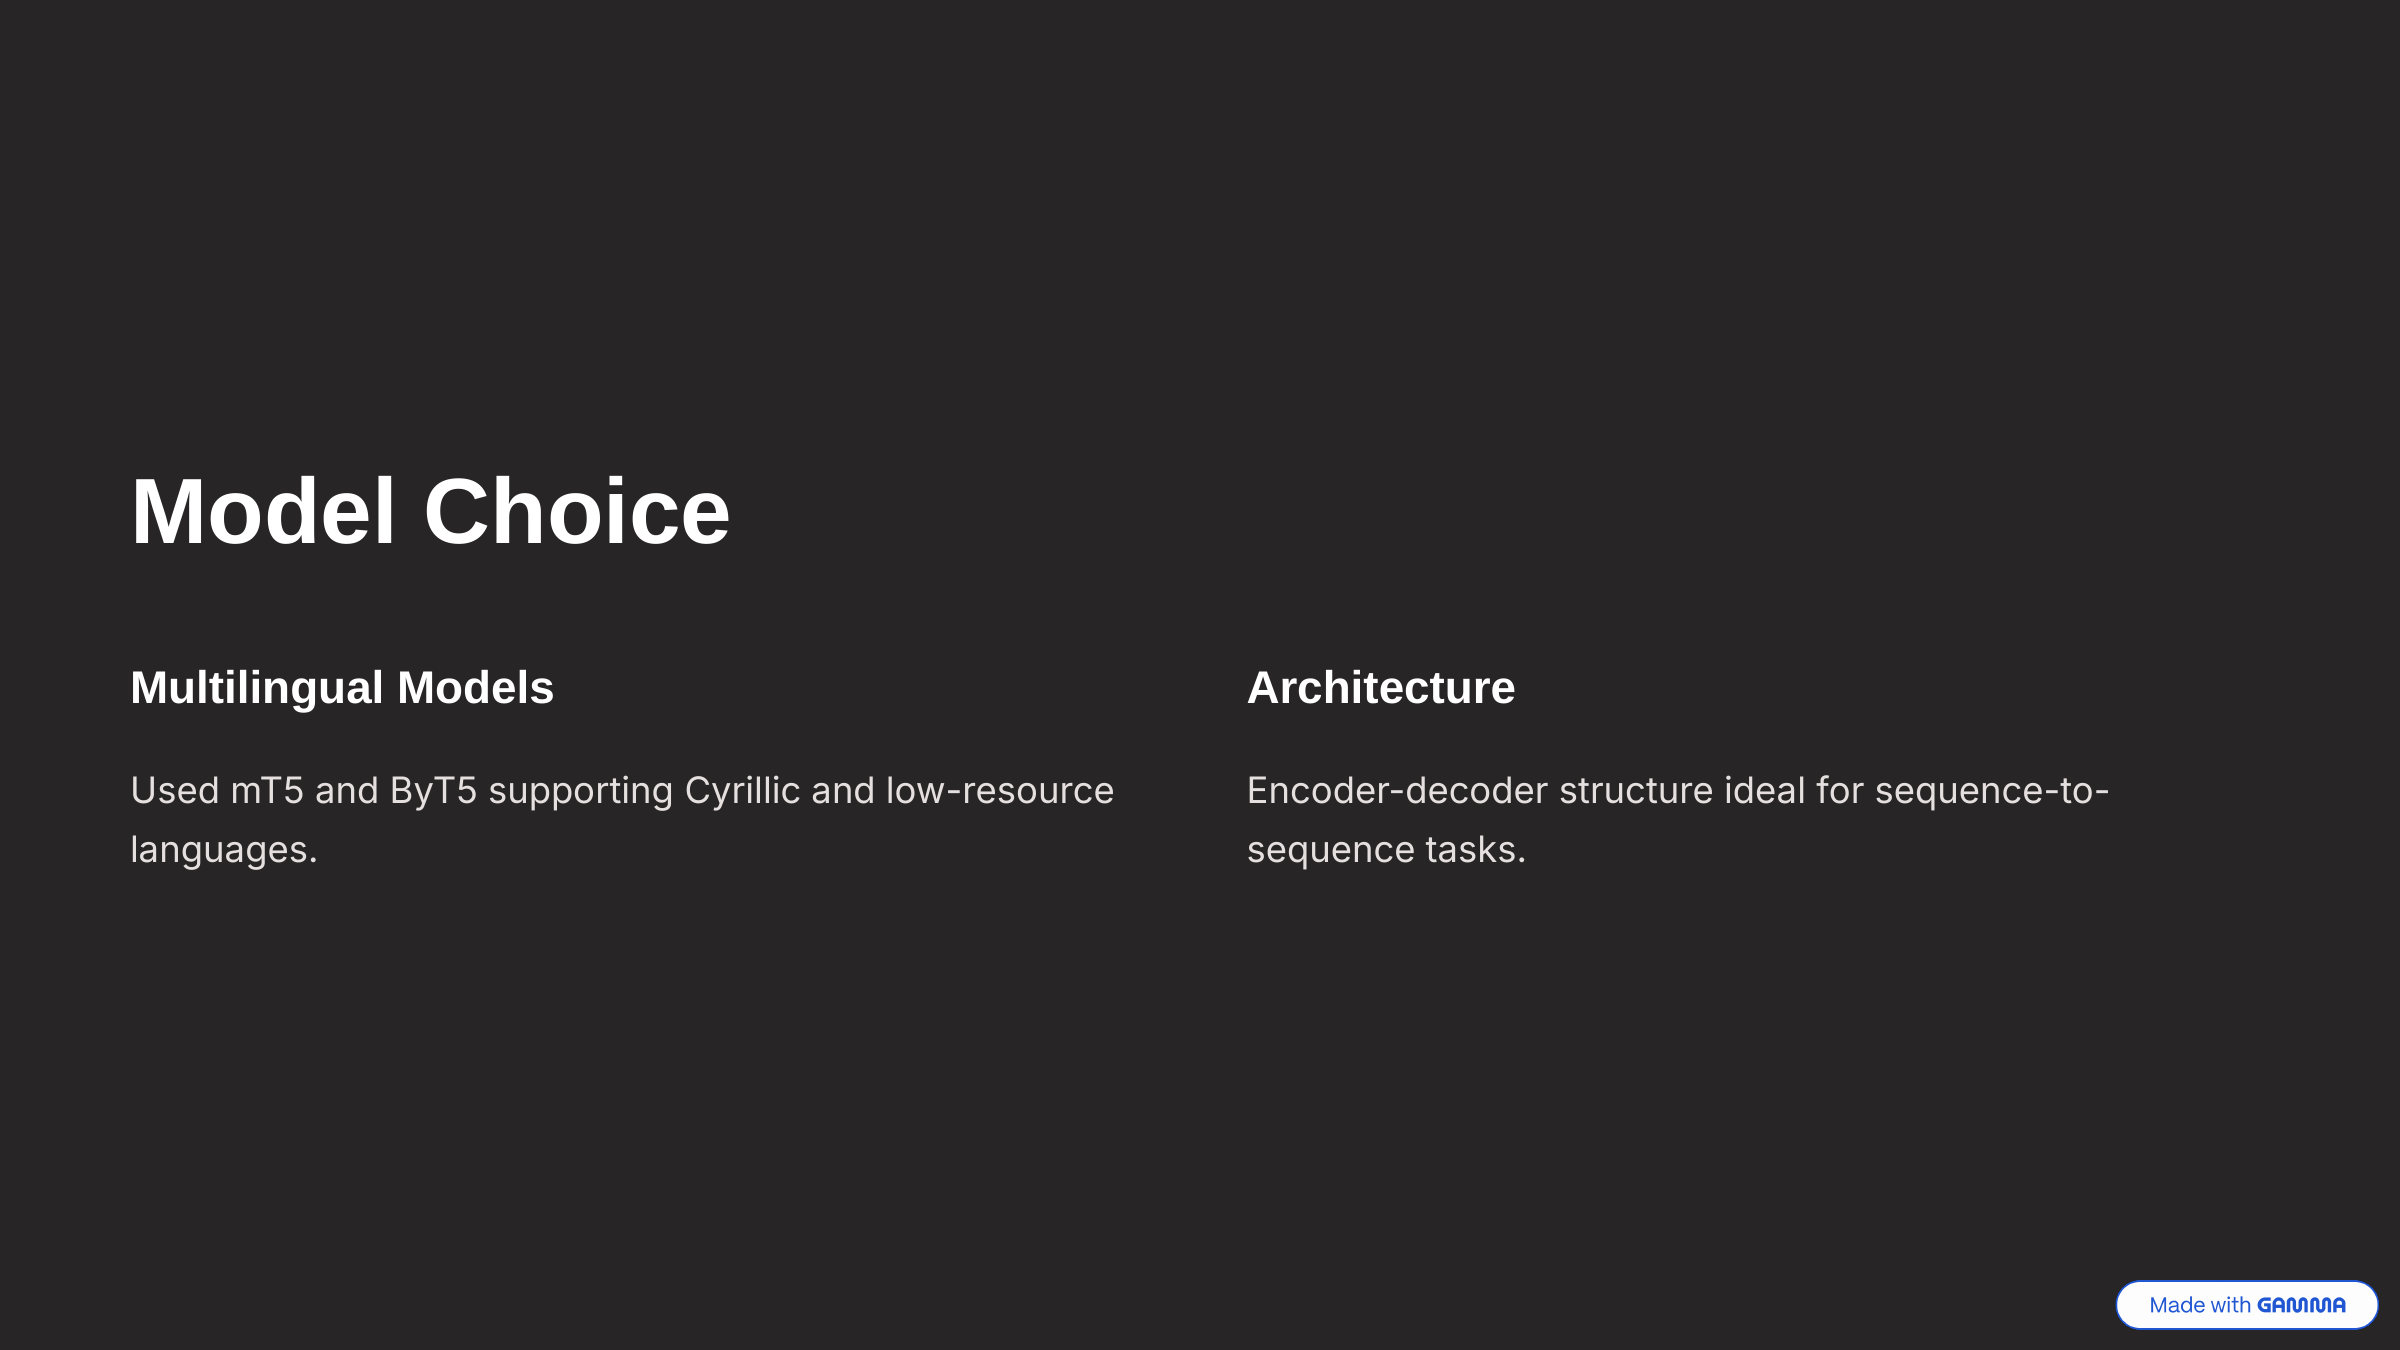

Model Choice
Multilingual Models
Architecture
Used mT5 and ByT5 supporting Cyrillic and low-resource languages.
Encoder-decoder structure ideal for sequence-to-sequence tasks.